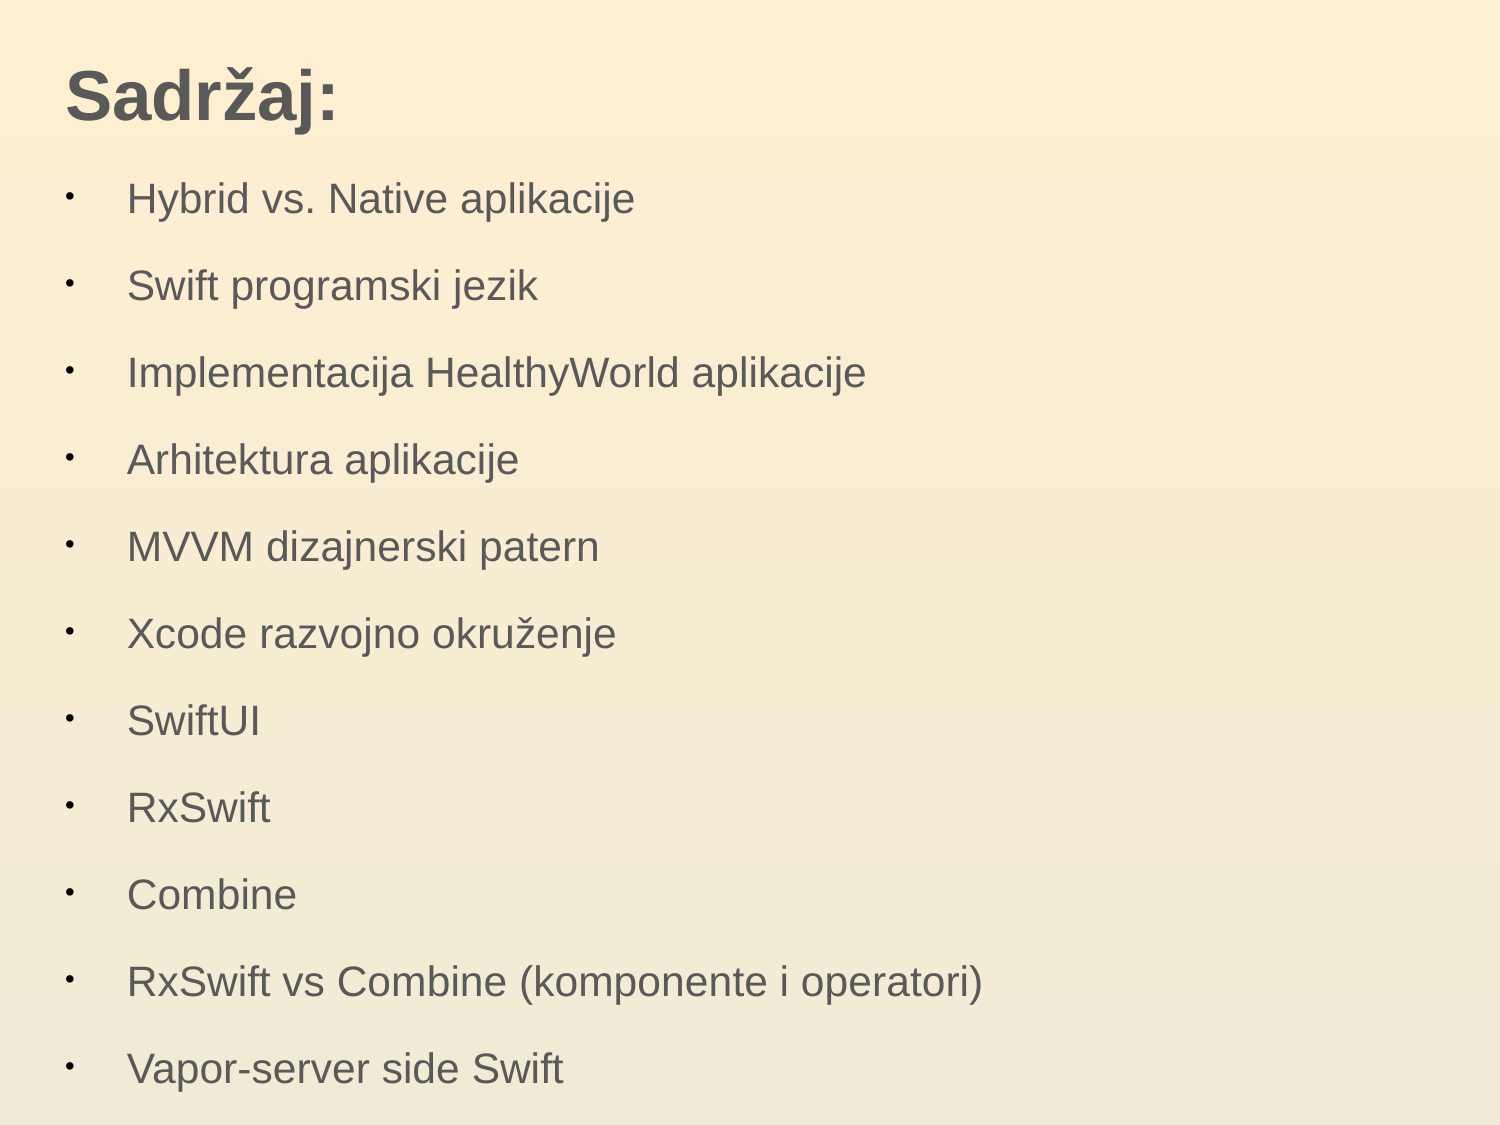

Sadržaj:
Hybrid vs. Native aplikacije
Swift programski jezik
Implementacija HealthyWorld aplikacije
Arhitektura aplikacije
MVVM dizajnerski patern
Xcode razvojno okruženje
SwiftUI
RxSwift
Combine
RxSwift vs Combine (komponente i operatori)
Vapor-server side Swift